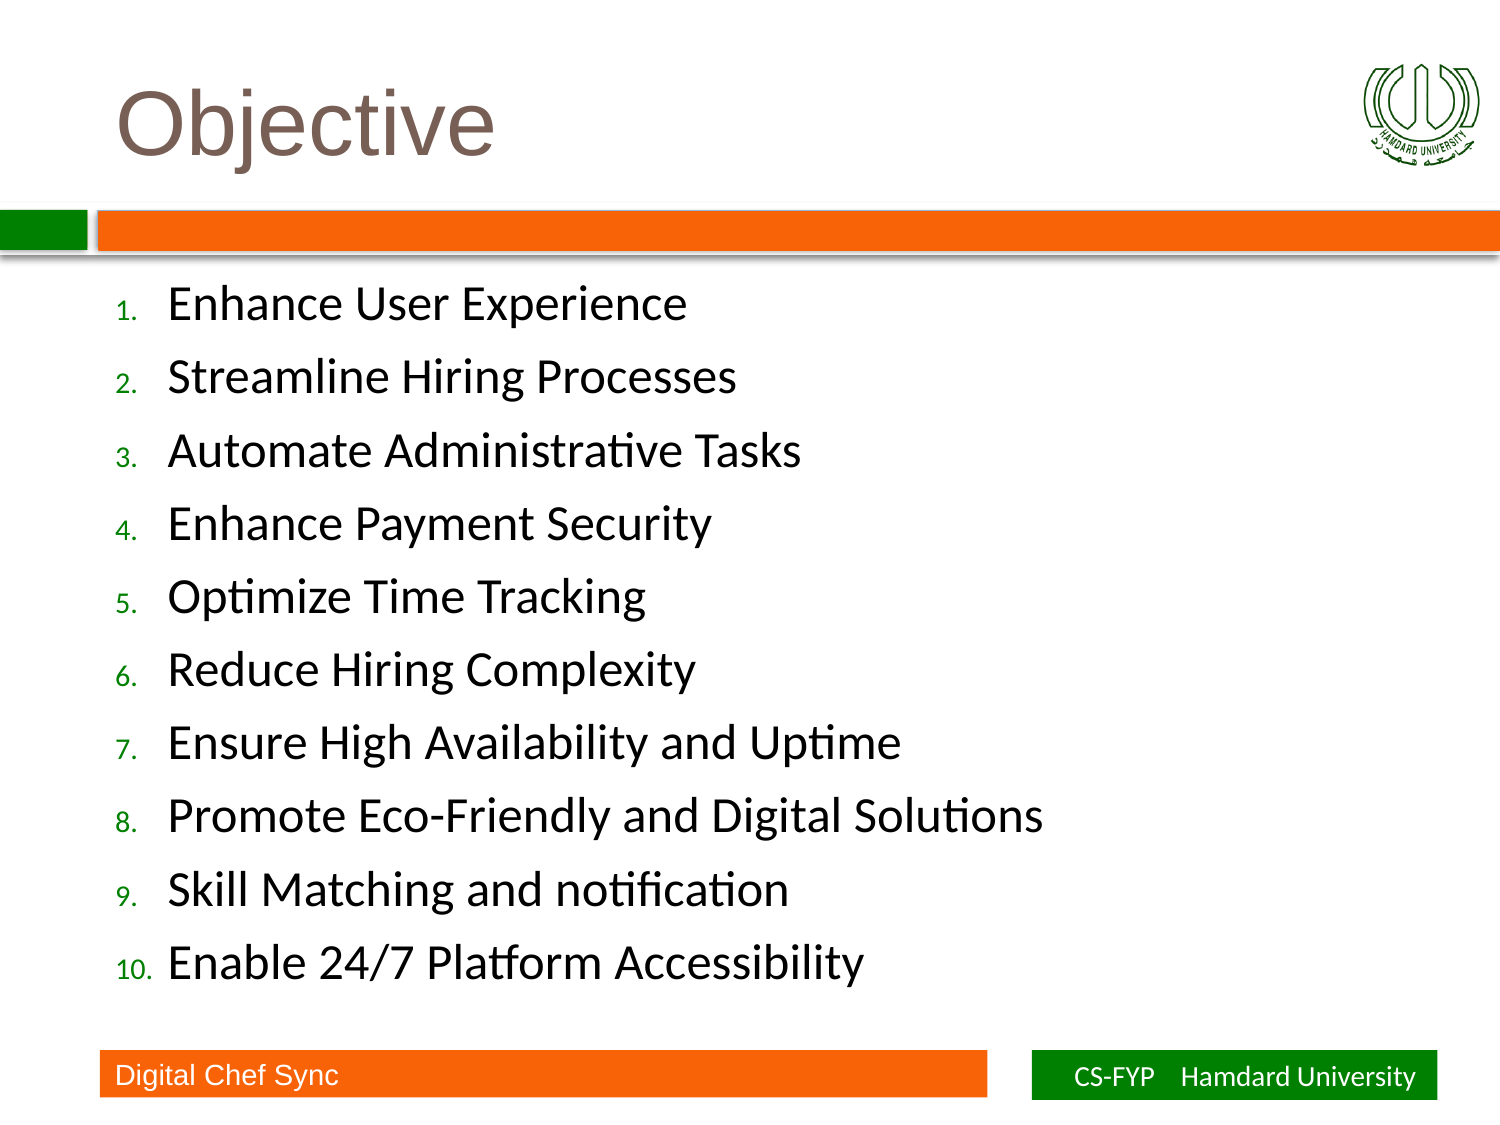

# Objective
4
Enhance User Experience
Streamline Hiring Processes
Automate Administrative Tasks
Enhance Payment Security
Optimize Time Tracking
Reduce Hiring Complexity
Ensure High Availability and Uptime
Promote Eco-Friendly and Digital Solutions
Skill Matching and notification
Enable 24/7 Platform Accessibility

Digital Chef Sync
CS-FYP    Hamdard University